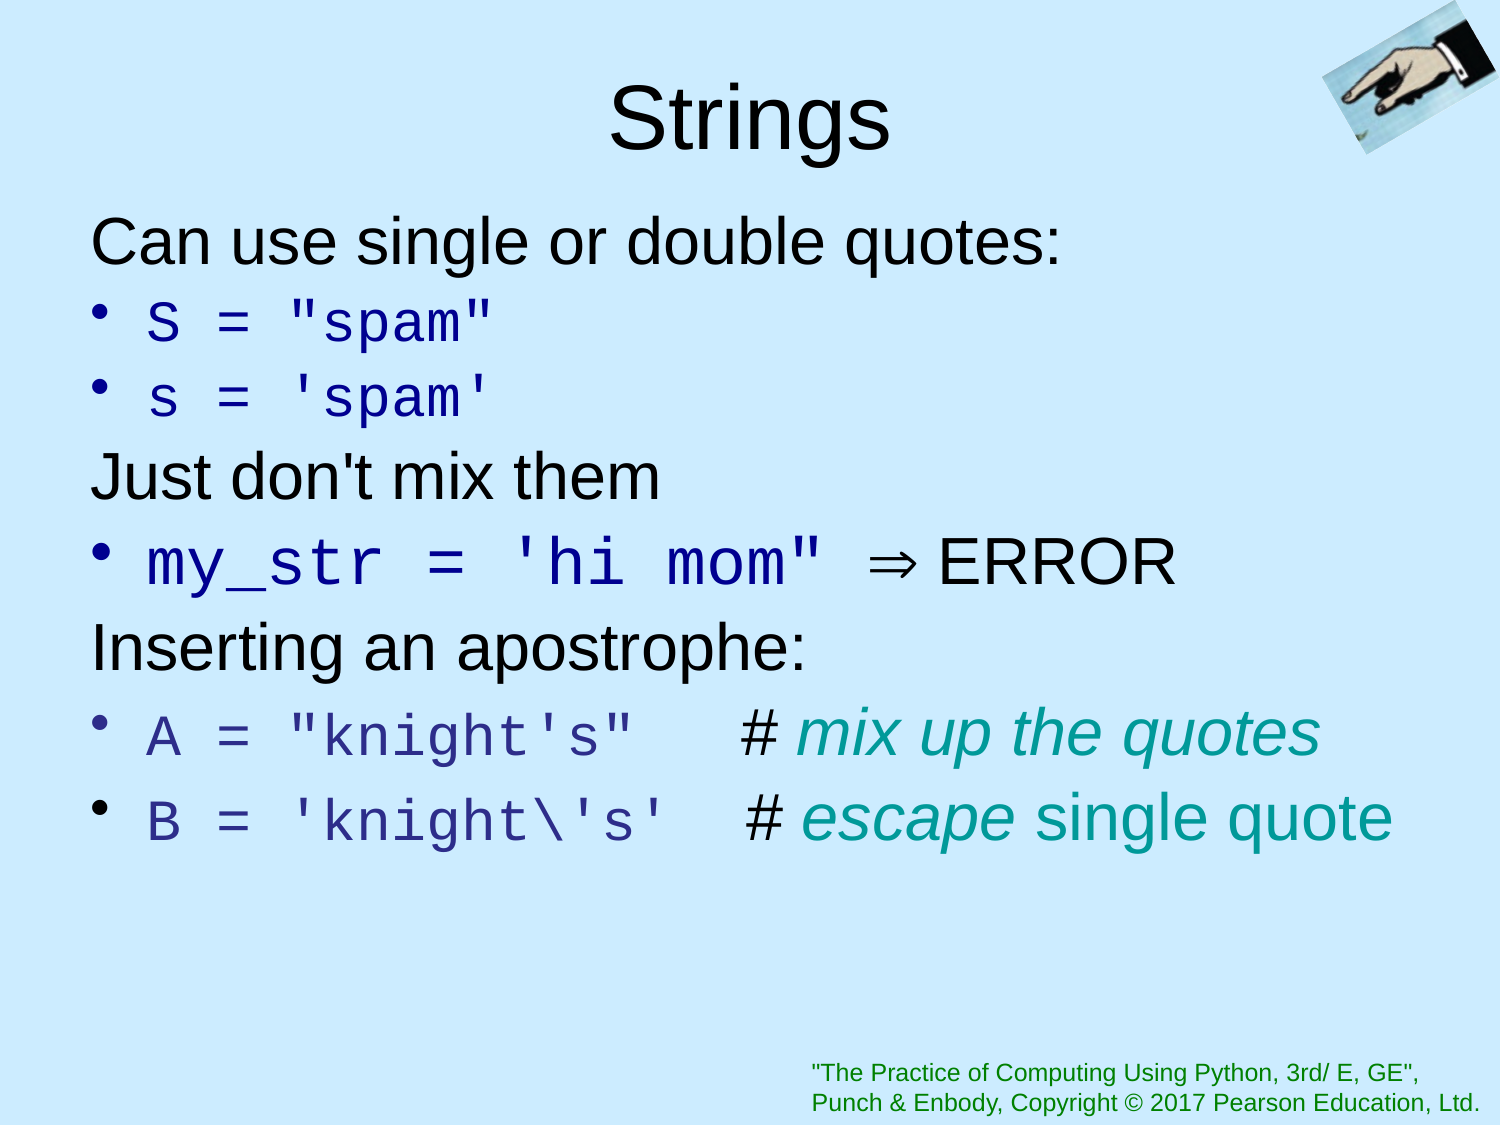

# Strings
Can use single or double quotes:
S = "spam"
s = 'spam'
Just don't mix them
my_str = 'hi mom" ⇒ ERROR
Inserting an apostrophe:
A = "knight's"   # mix up the quotes
B = 'knight\'s'  # escape single quote